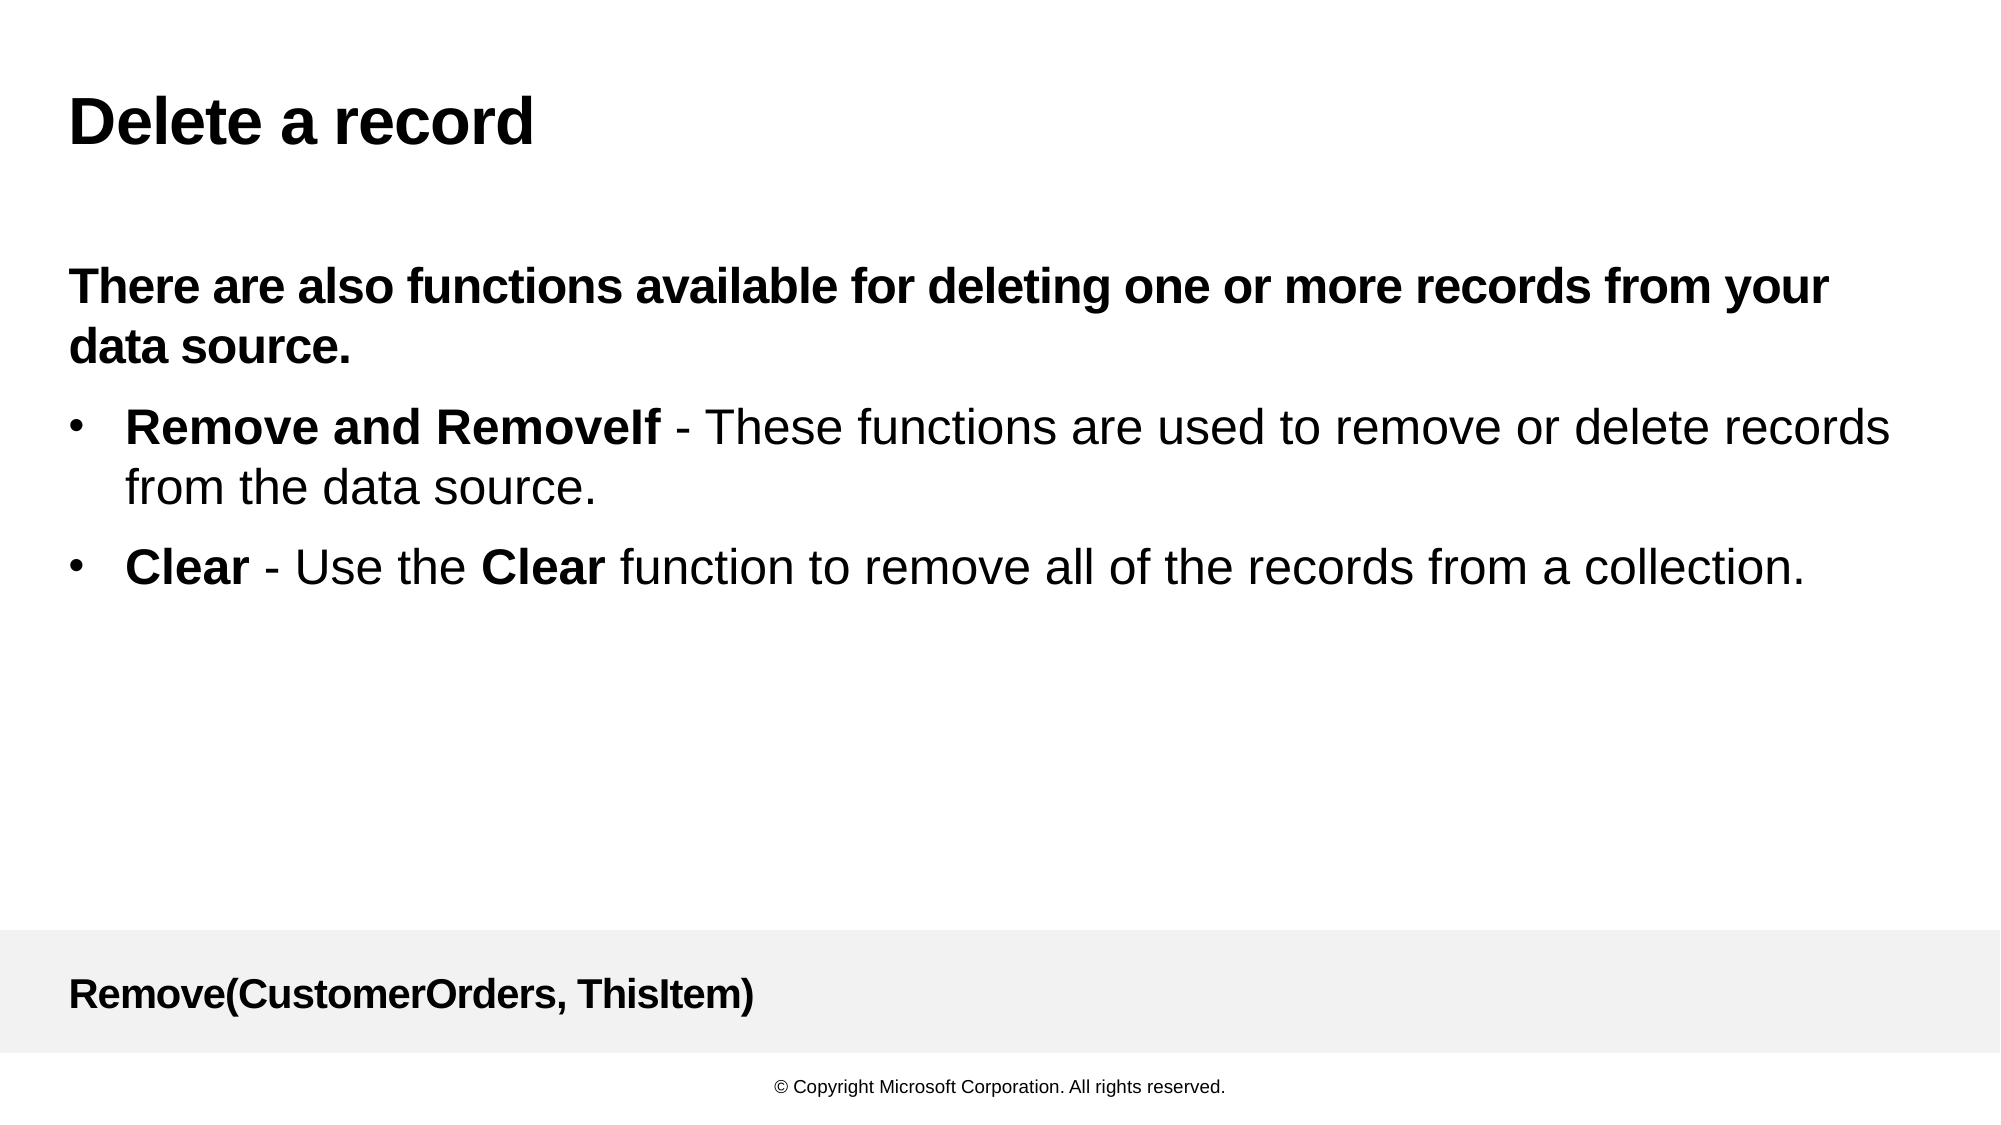

# Delete a record
There are also functions available for deleting one or more records from your data source.
Remove and RemoveIf - These functions are used to remove or delete records from the data source.
Clear - Use the Clear function to remove all of the records from a collection.
Remove(CustomerOrders, ThisItem)